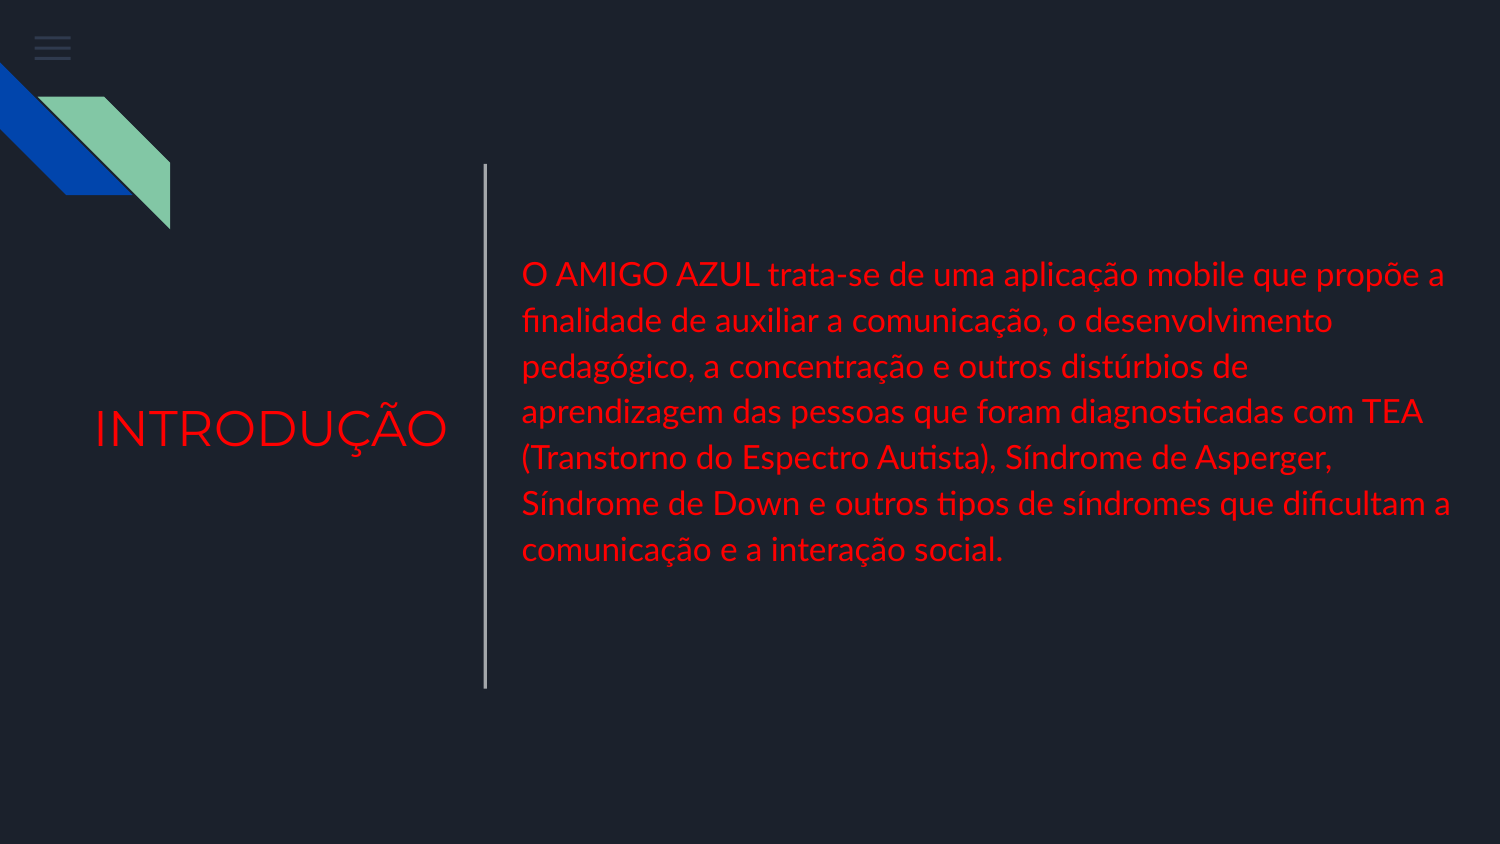

O AMIGO AZUL trata-se de uma aplicação mobile que propõe a finalidade de auxiliar a comunicação, o desenvolvimento pedagógico, a concentração e outros distúrbios de aprendizagem das pessoas que foram diagnosticadas com TEA (Transtorno do Espectro Autista), Síndrome de Asperger, Síndrome de Down e outros tipos de síndromes que dificultam a comunicação e a interação social.

# INTRODUÇÃO